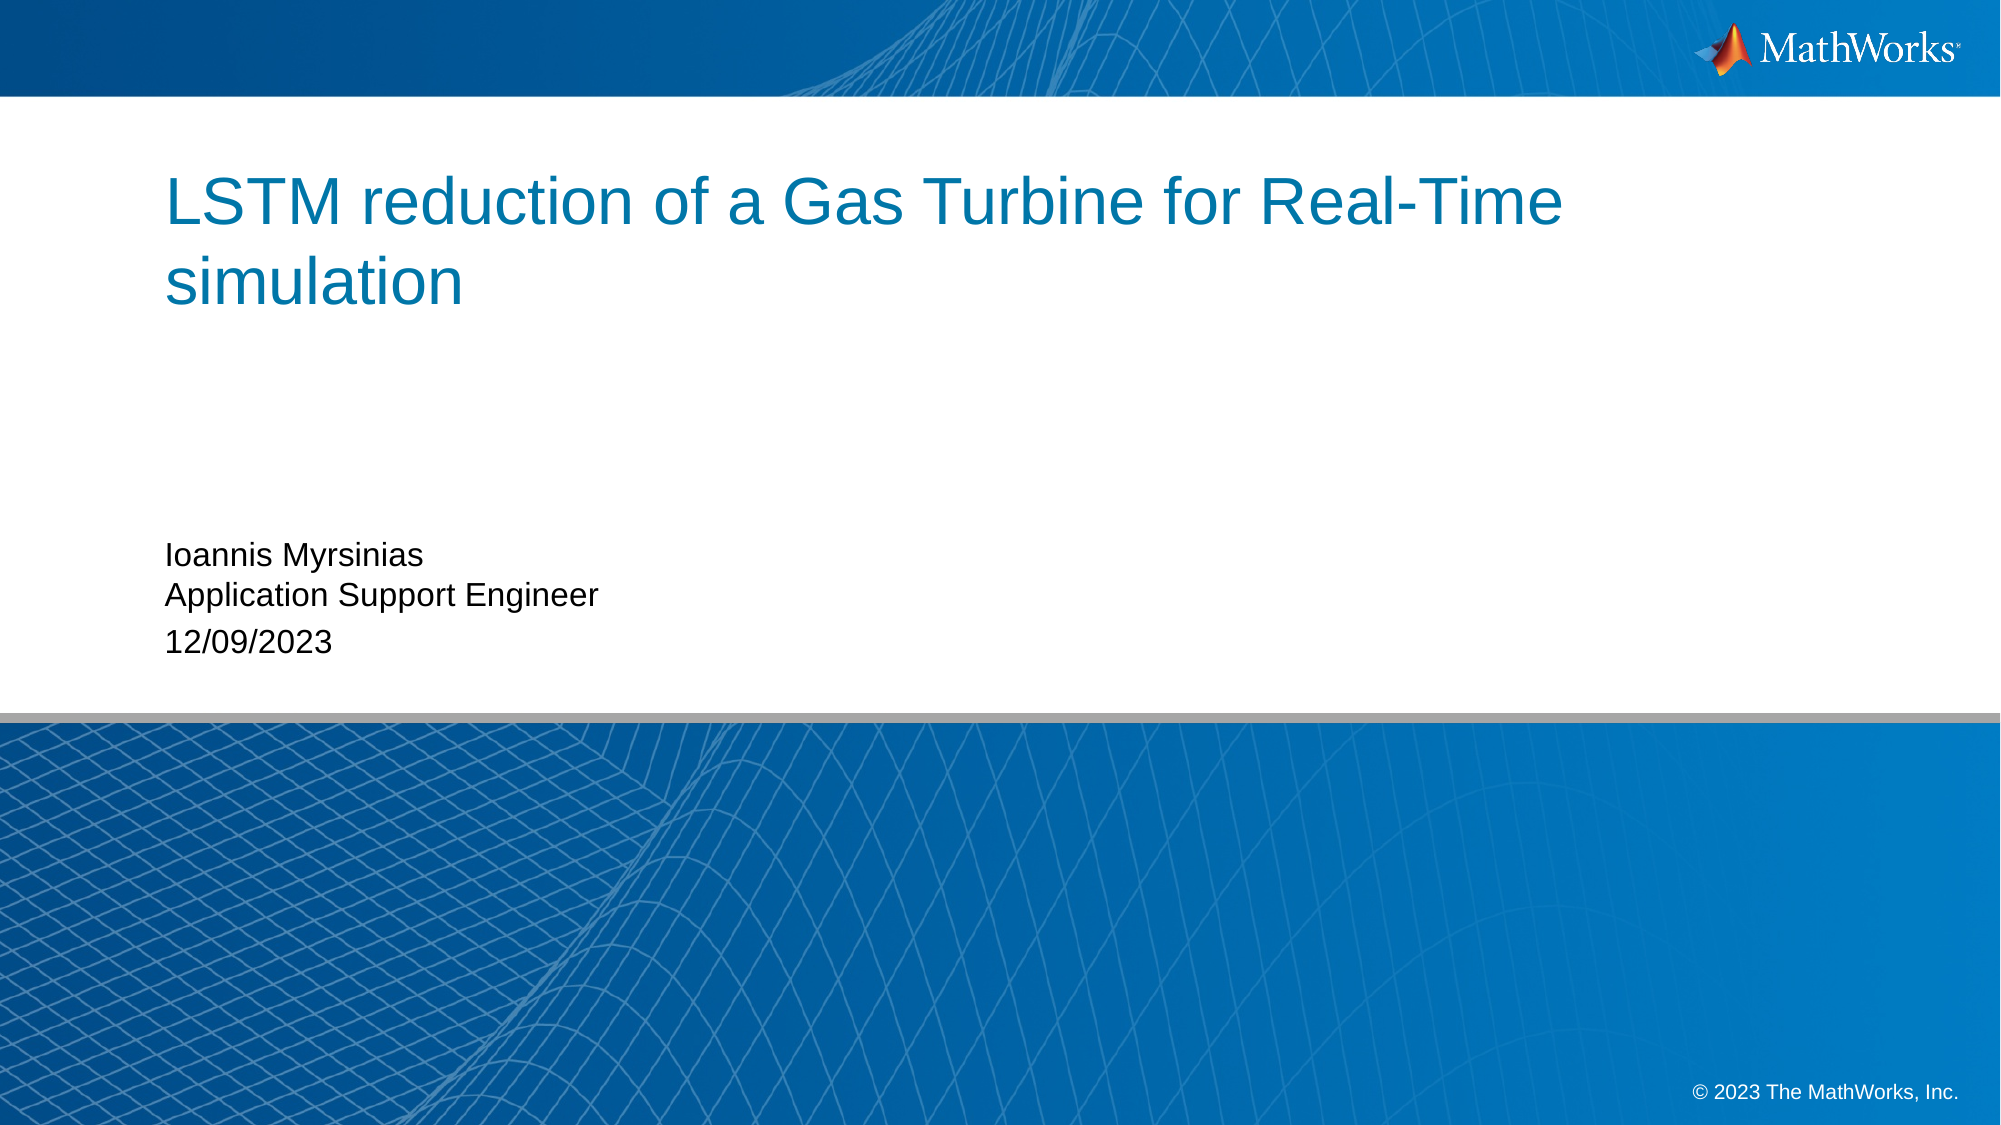

# LSTM reduction of a Gas Turbine for Real-Time simulation
Ioannis Myrsinias
Application Support Engineer
12/09/2023